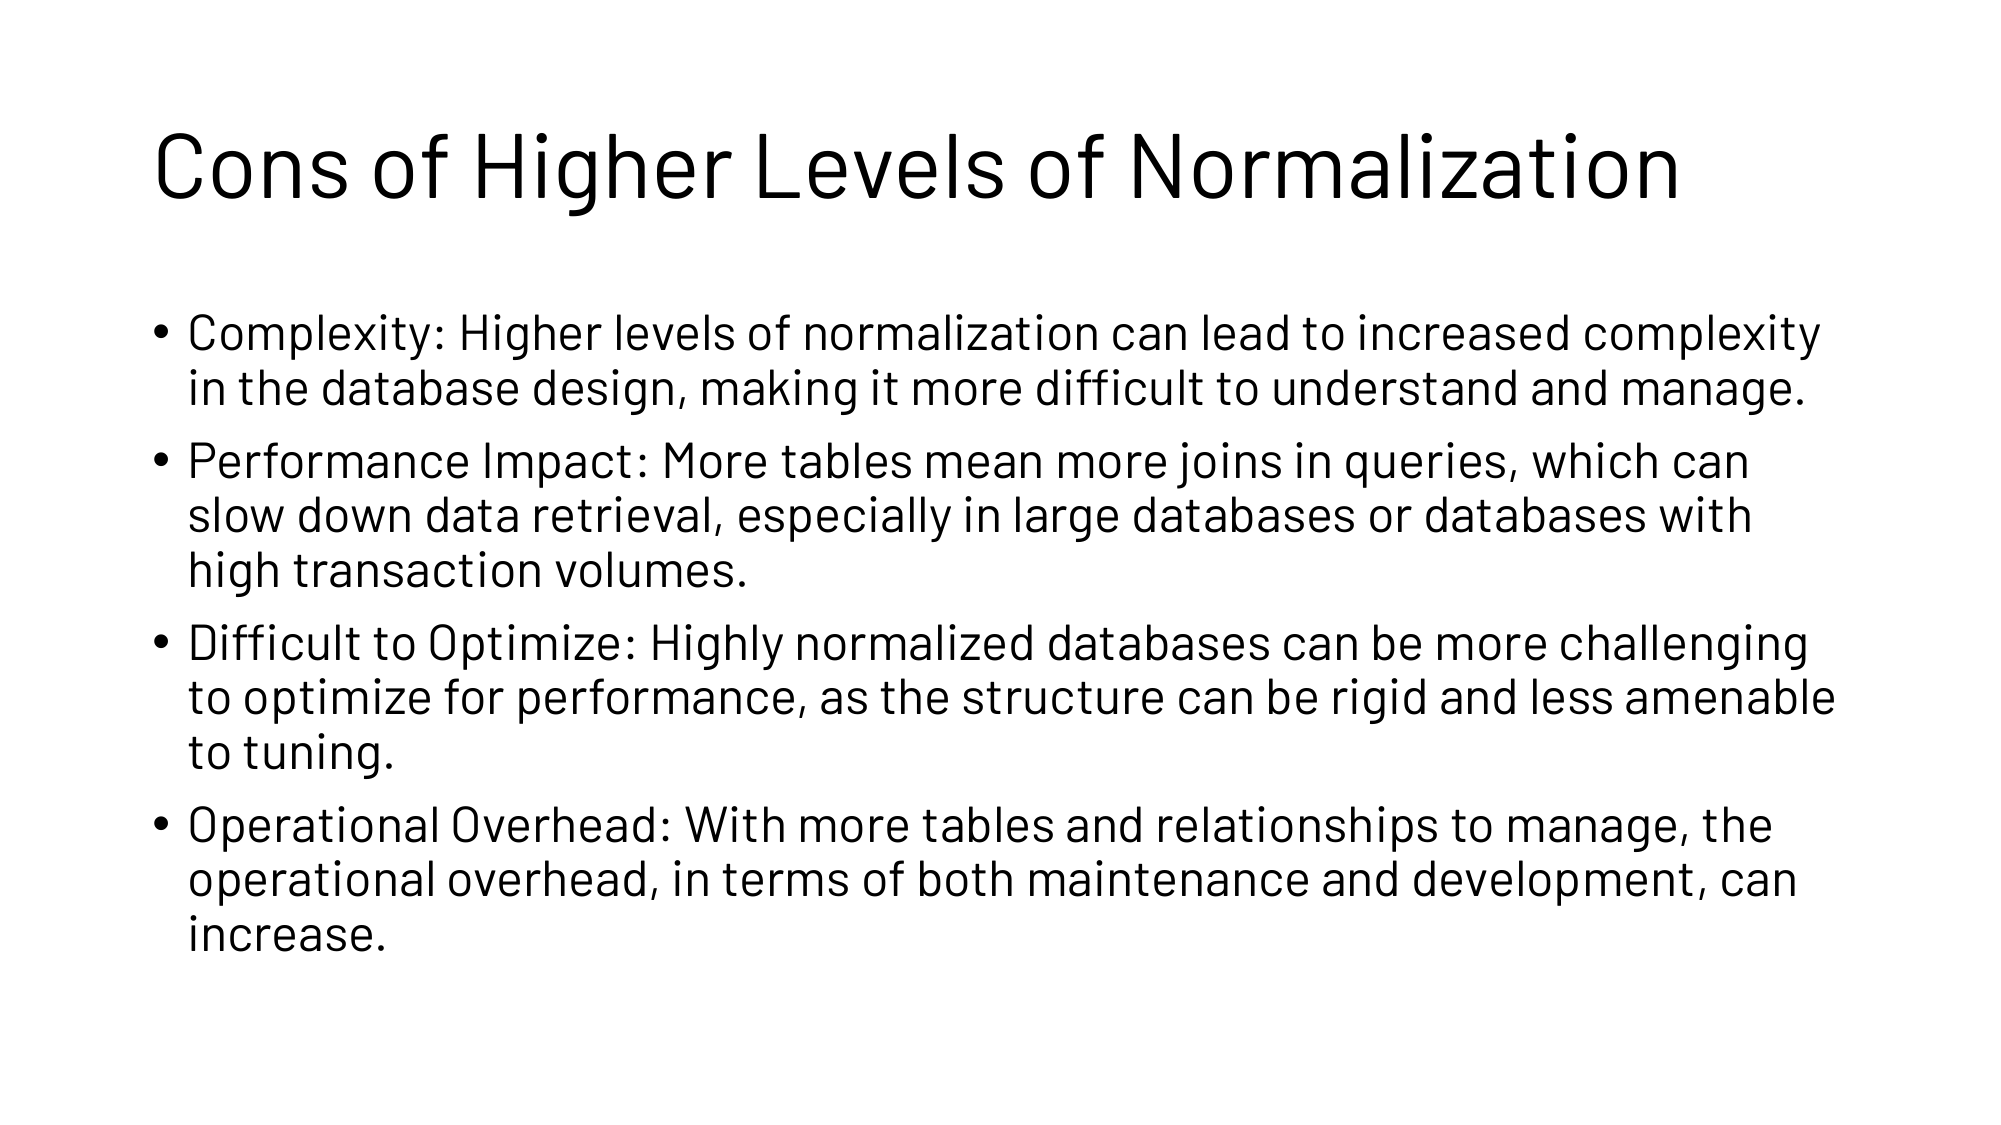

# Cons of Higher Levels of Normalization
Complexity: Higher levels of normalization can lead to increased complexity in the database design, making it more difficult to understand and manage.
Performance Impact: More tables mean more joins in queries, which can slow down data retrieval, especially in large databases or databases with high transaction volumes.
Difficult to Optimize: Highly normalized databases can be more challenging to optimize for performance, as the structure can be rigid and less amenable to tuning.
Operational Overhead: With more tables and relationships to manage, the operational overhead, in terms of both maintenance and development, can increase.